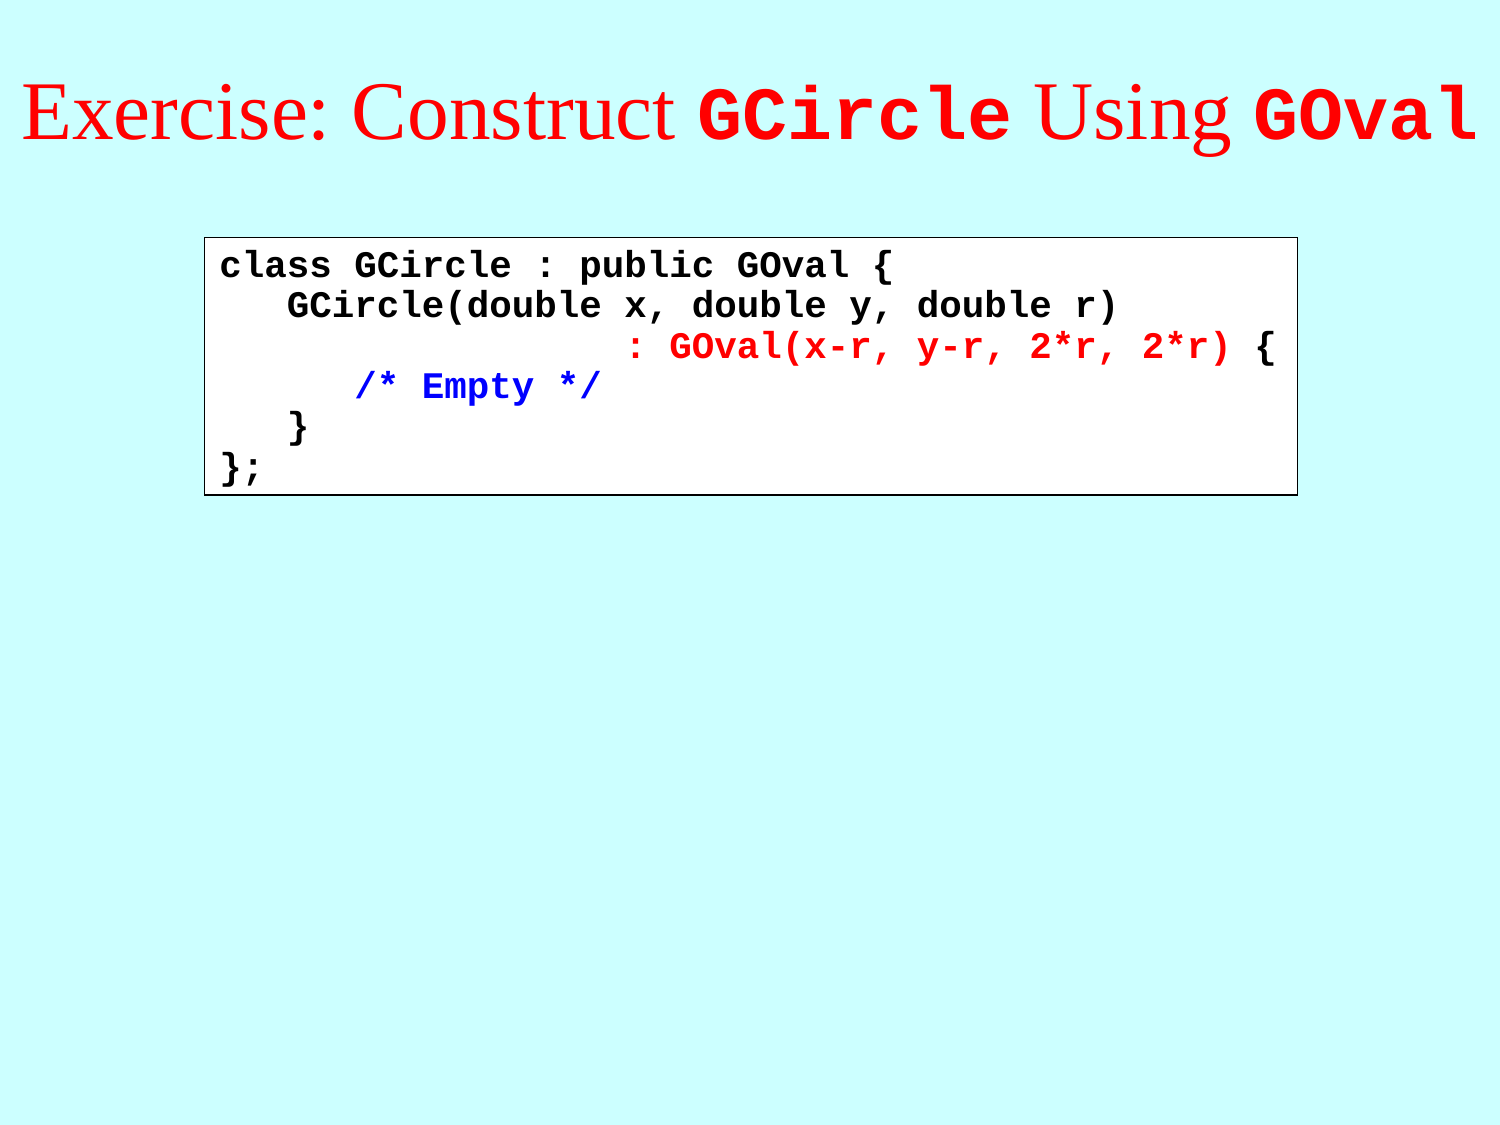

# Exercise: Construct GCircle Using GOval
class GCircle : public GOval {
   GCircle(double x, double y, double r)
                  : GOval(x-r, y-r, 2*r, 2*r) {
      /* Empty */
   }
};